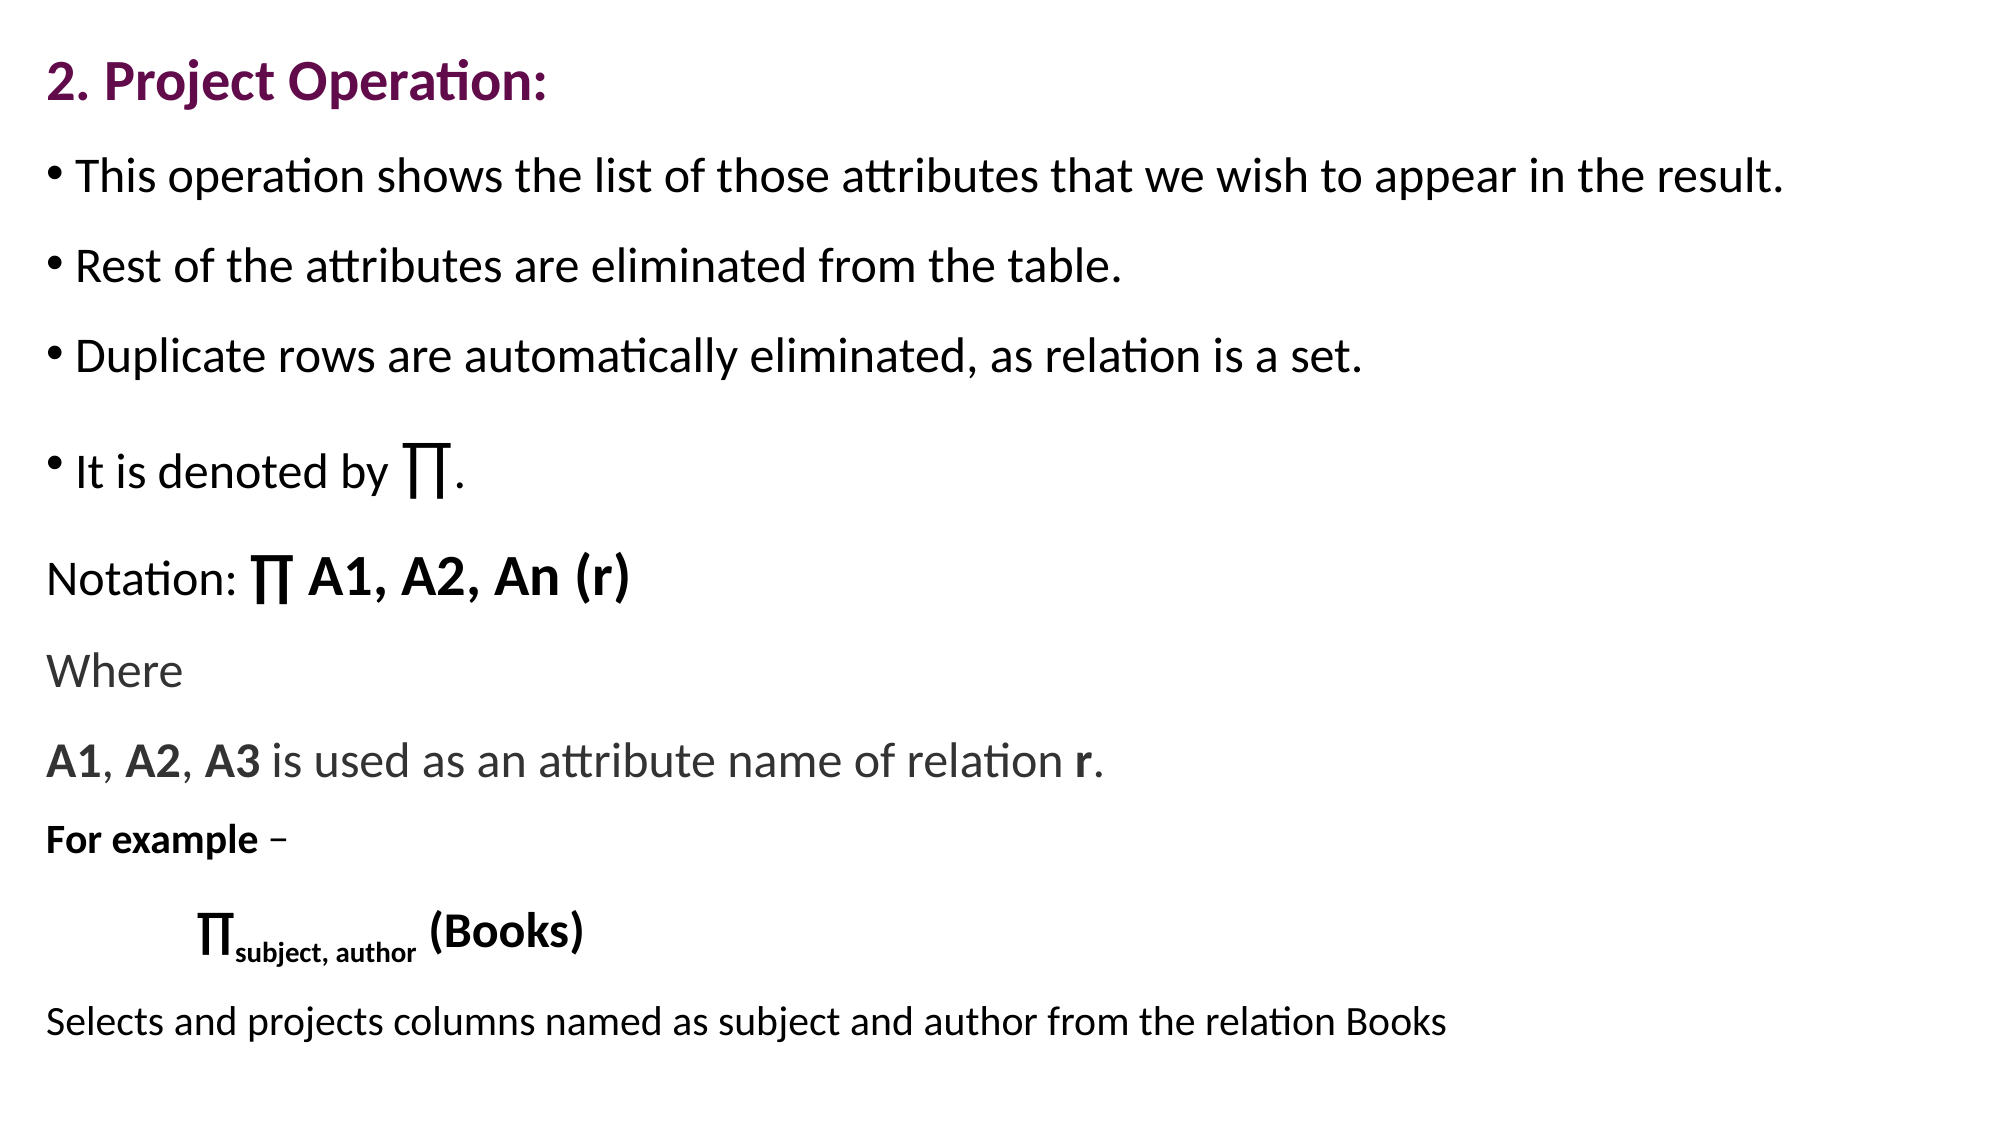

2. Project Operation:
 This operation shows the list of those attributes that we wish to appear in the result.
 Rest of the attributes are eliminated from the table.
 Duplicate rows are automatically eliminated, as relation is a set.
 It is denoted by ∏.
Notation: ∏ A1, A2, An (r)
Where
A1, A2, A3 is used as an attribute name of relation r.
For example −
	∏subject, author (Books)
Selects and projects columns named as subject and author from the relation Books